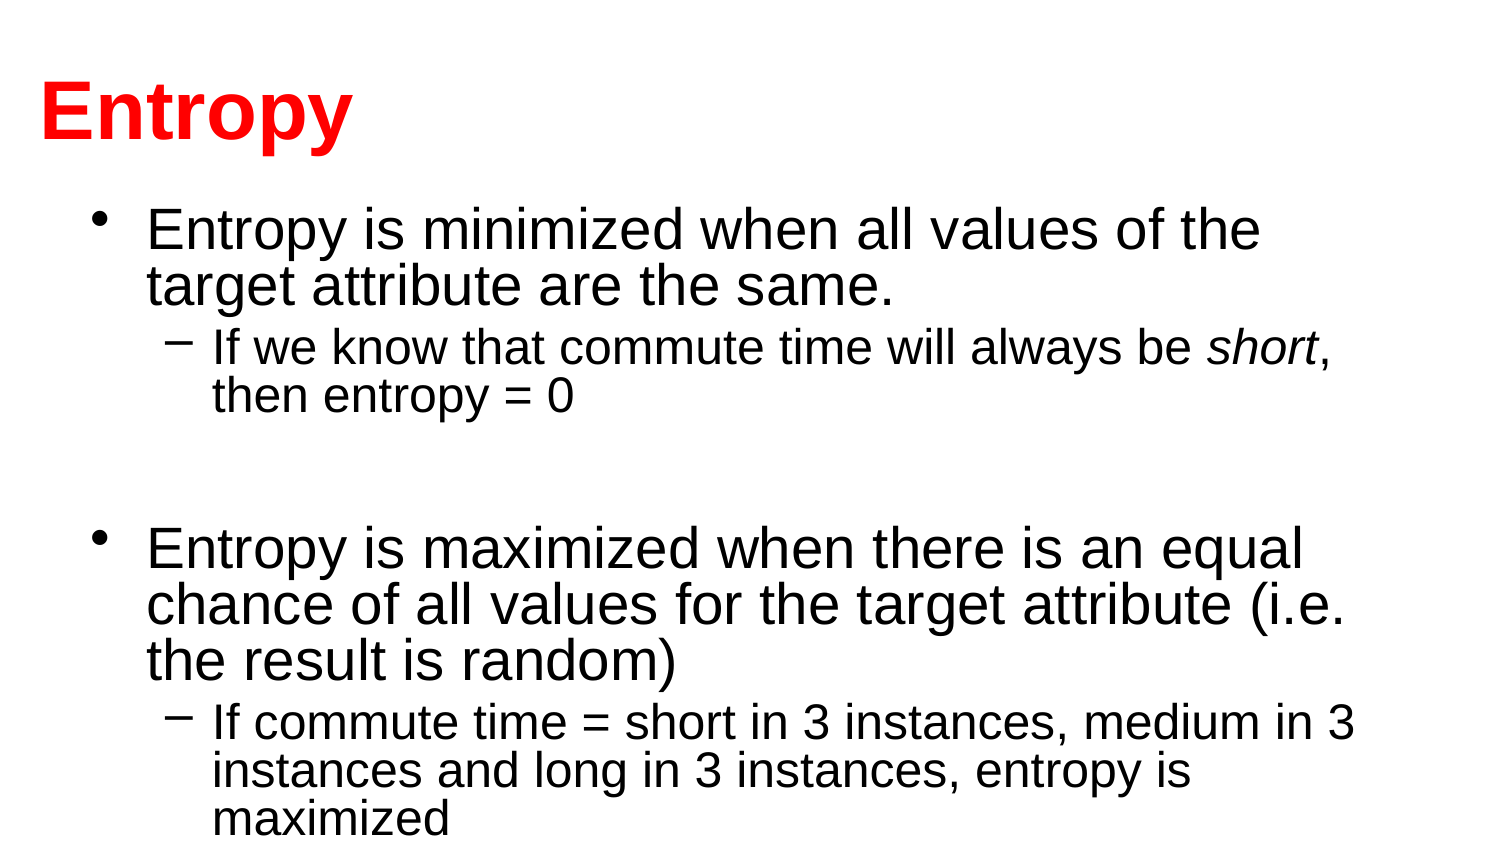

# Entropy
Entropy is minimized when all values of the target attribute are the same.
If we know that commute time will always be short, then entropy = 0

Entropy is maximized when there is an equal chance of all values for the target attribute (i.e. the result is random)
If commute time = short in 3 instances, medium in 3 instances and long in 3 instances, entropy is maximized